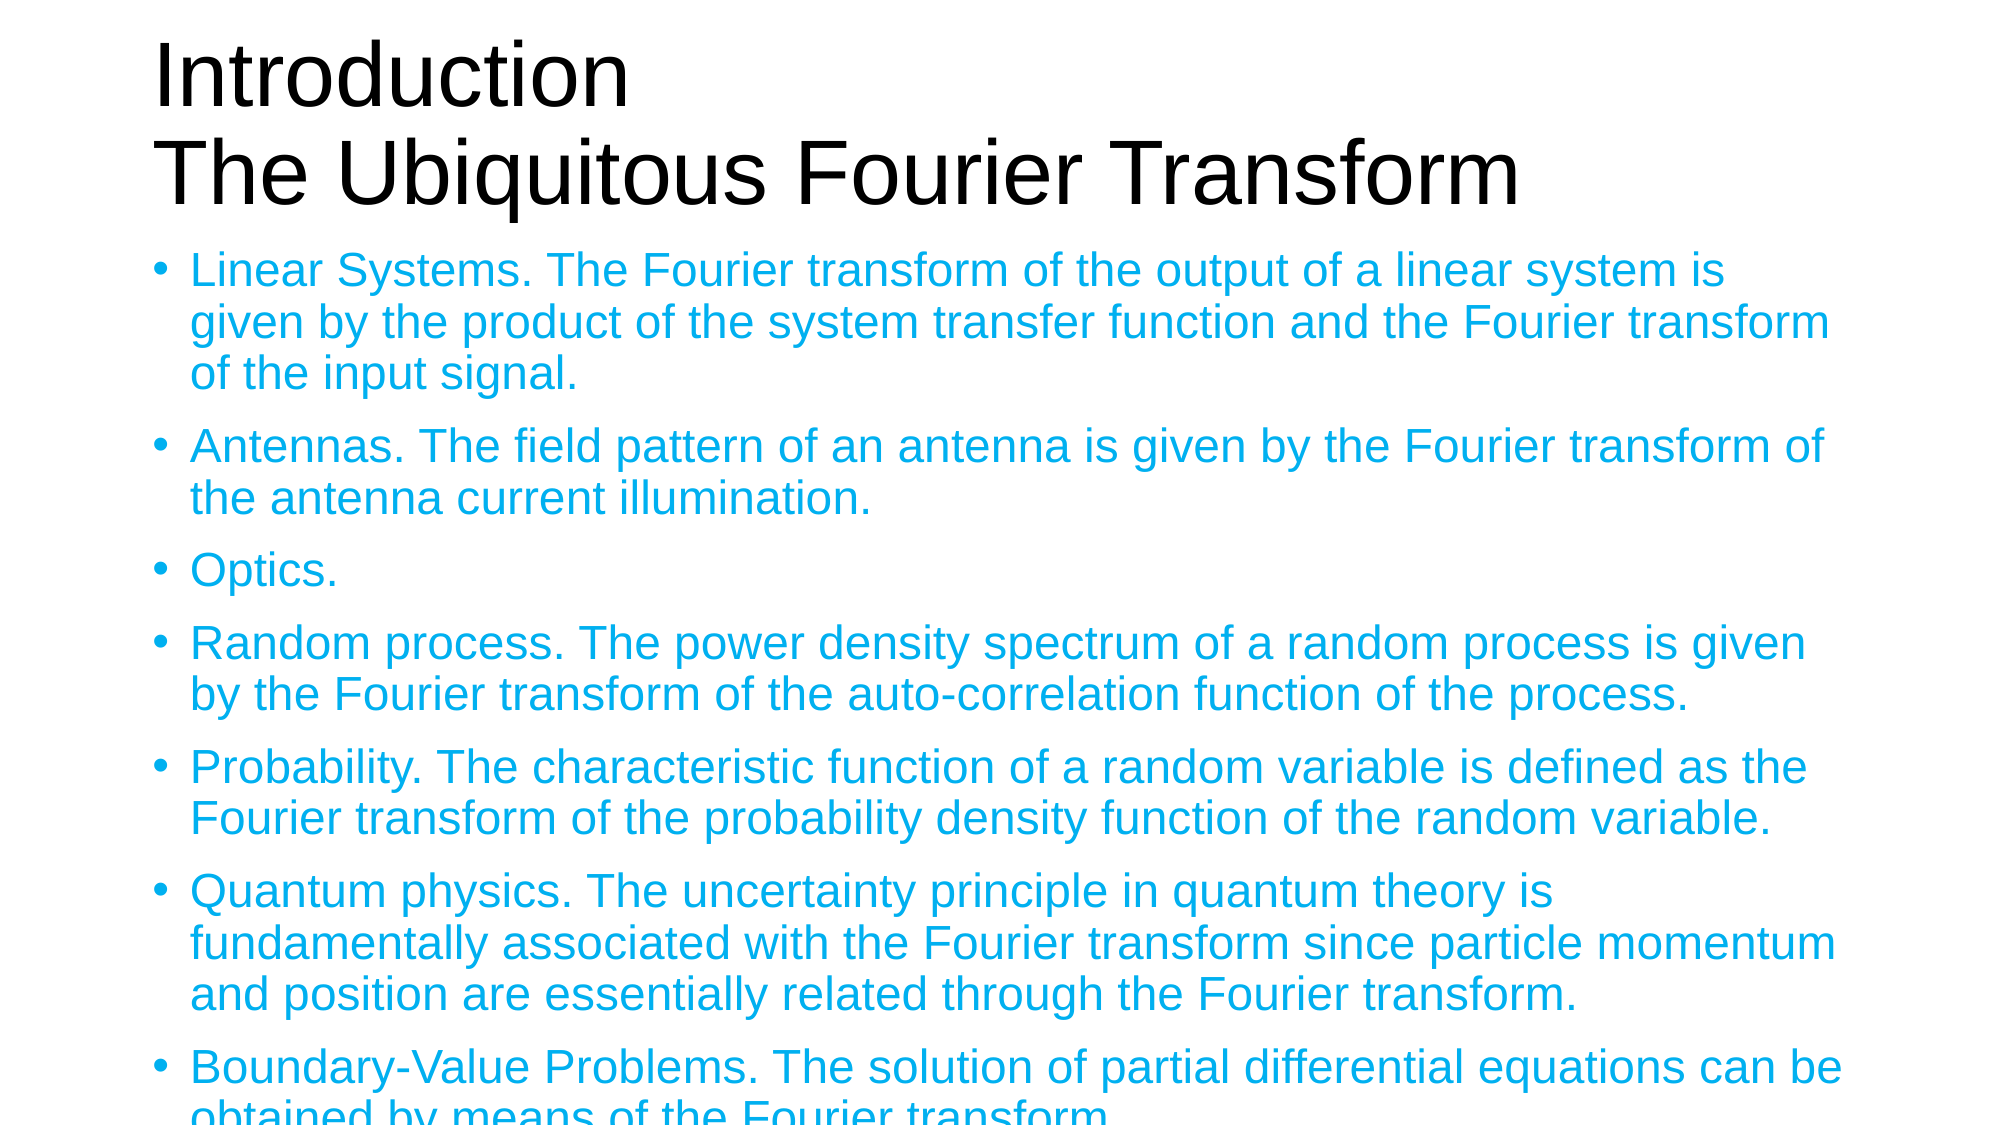

# Introduction The Ubiquitous Fourier Transform
Linear Systems. The Fourier transform of the output of a linear system is given by the product of the system transfer function and the Fourier transform of the input signal.
Antennas. The field pattern of an antenna is given by the Fourier transform of the antenna current illumination.
Optics.
Random process. The power density spectrum of a random process is given by the Fourier transform of the auto-correlation function of the process.
Probability. The characteristic function of a random variable is defined as the Fourier transform of the probability density function of the random variable.
Quantum physics. The uncertainty principle in quantum theory is fundamentally associated with the Fourier transform since particle momentum and position are essentially related through the Fourier transform.
Boundary-Value Problems. The solution of partial differential equations can be obtained by means of the Fourier transform.